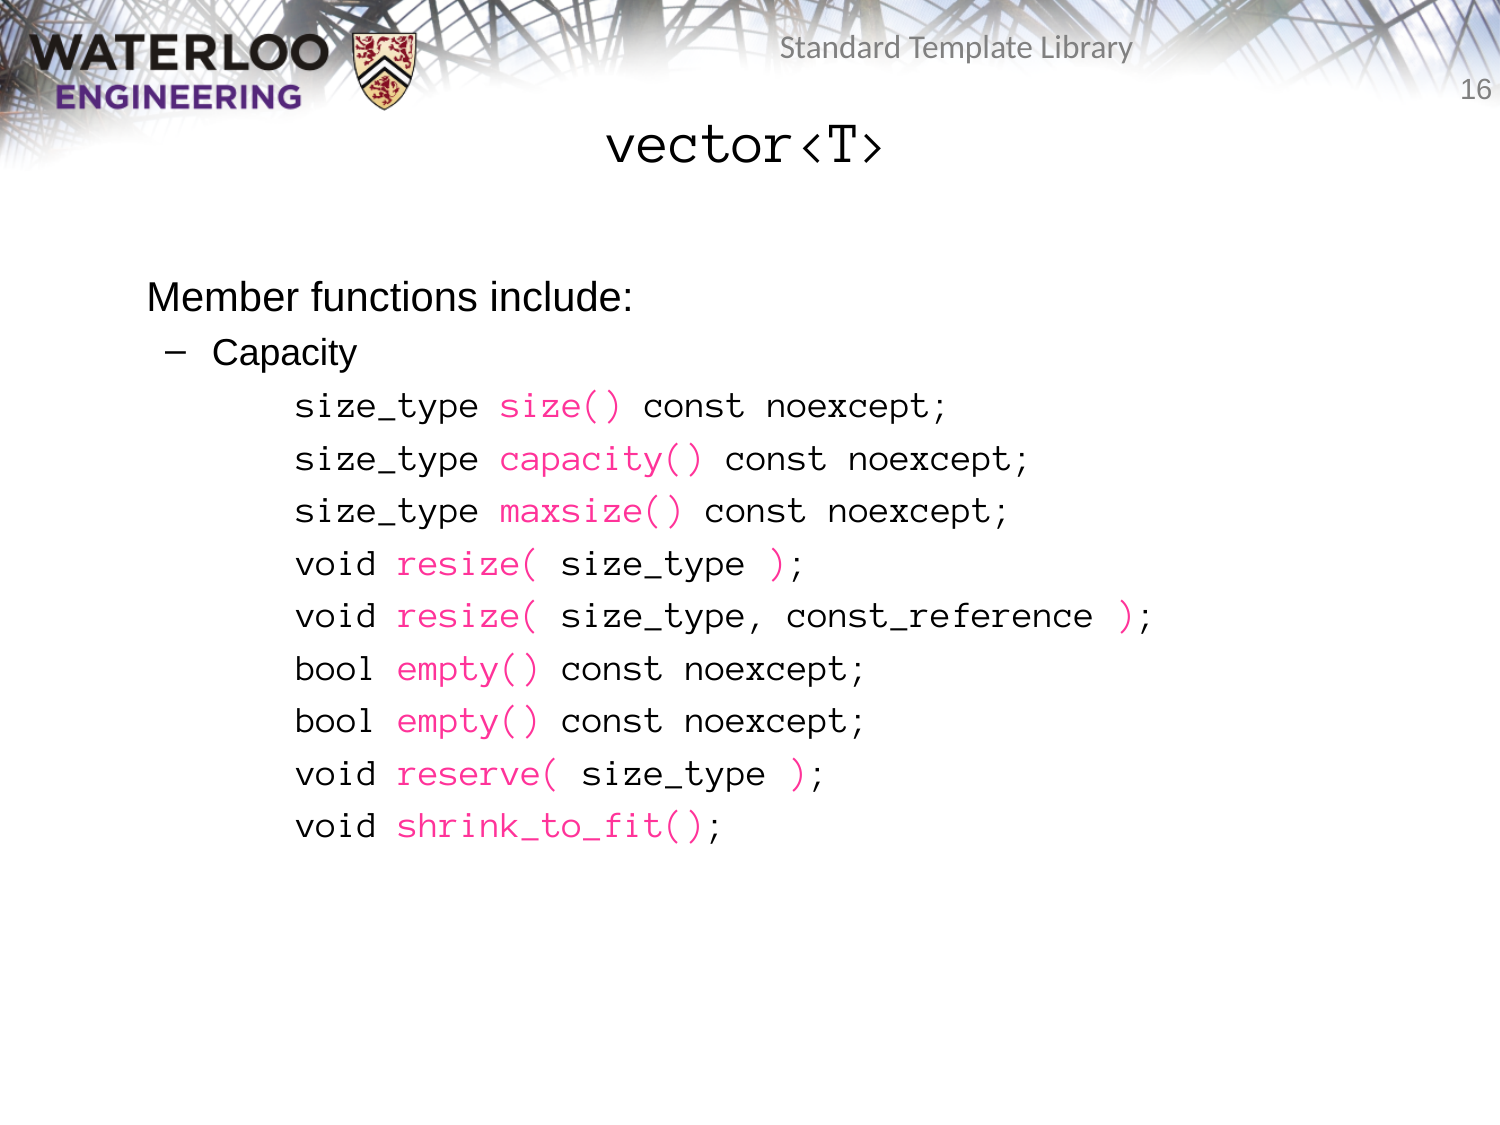

# vector<T>
	Member functions include:
Capacity
		size_type size() const noexcept;
		size_type capacity() const noexcept;
		size_type maxsize() const noexcept;
		void resize( size_type );
		void resize( size_type, const_reference );
		bool empty() const noexcept;
		bool empty() const noexcept;
		void reserve( size_type );
		void shrink_to_fit();